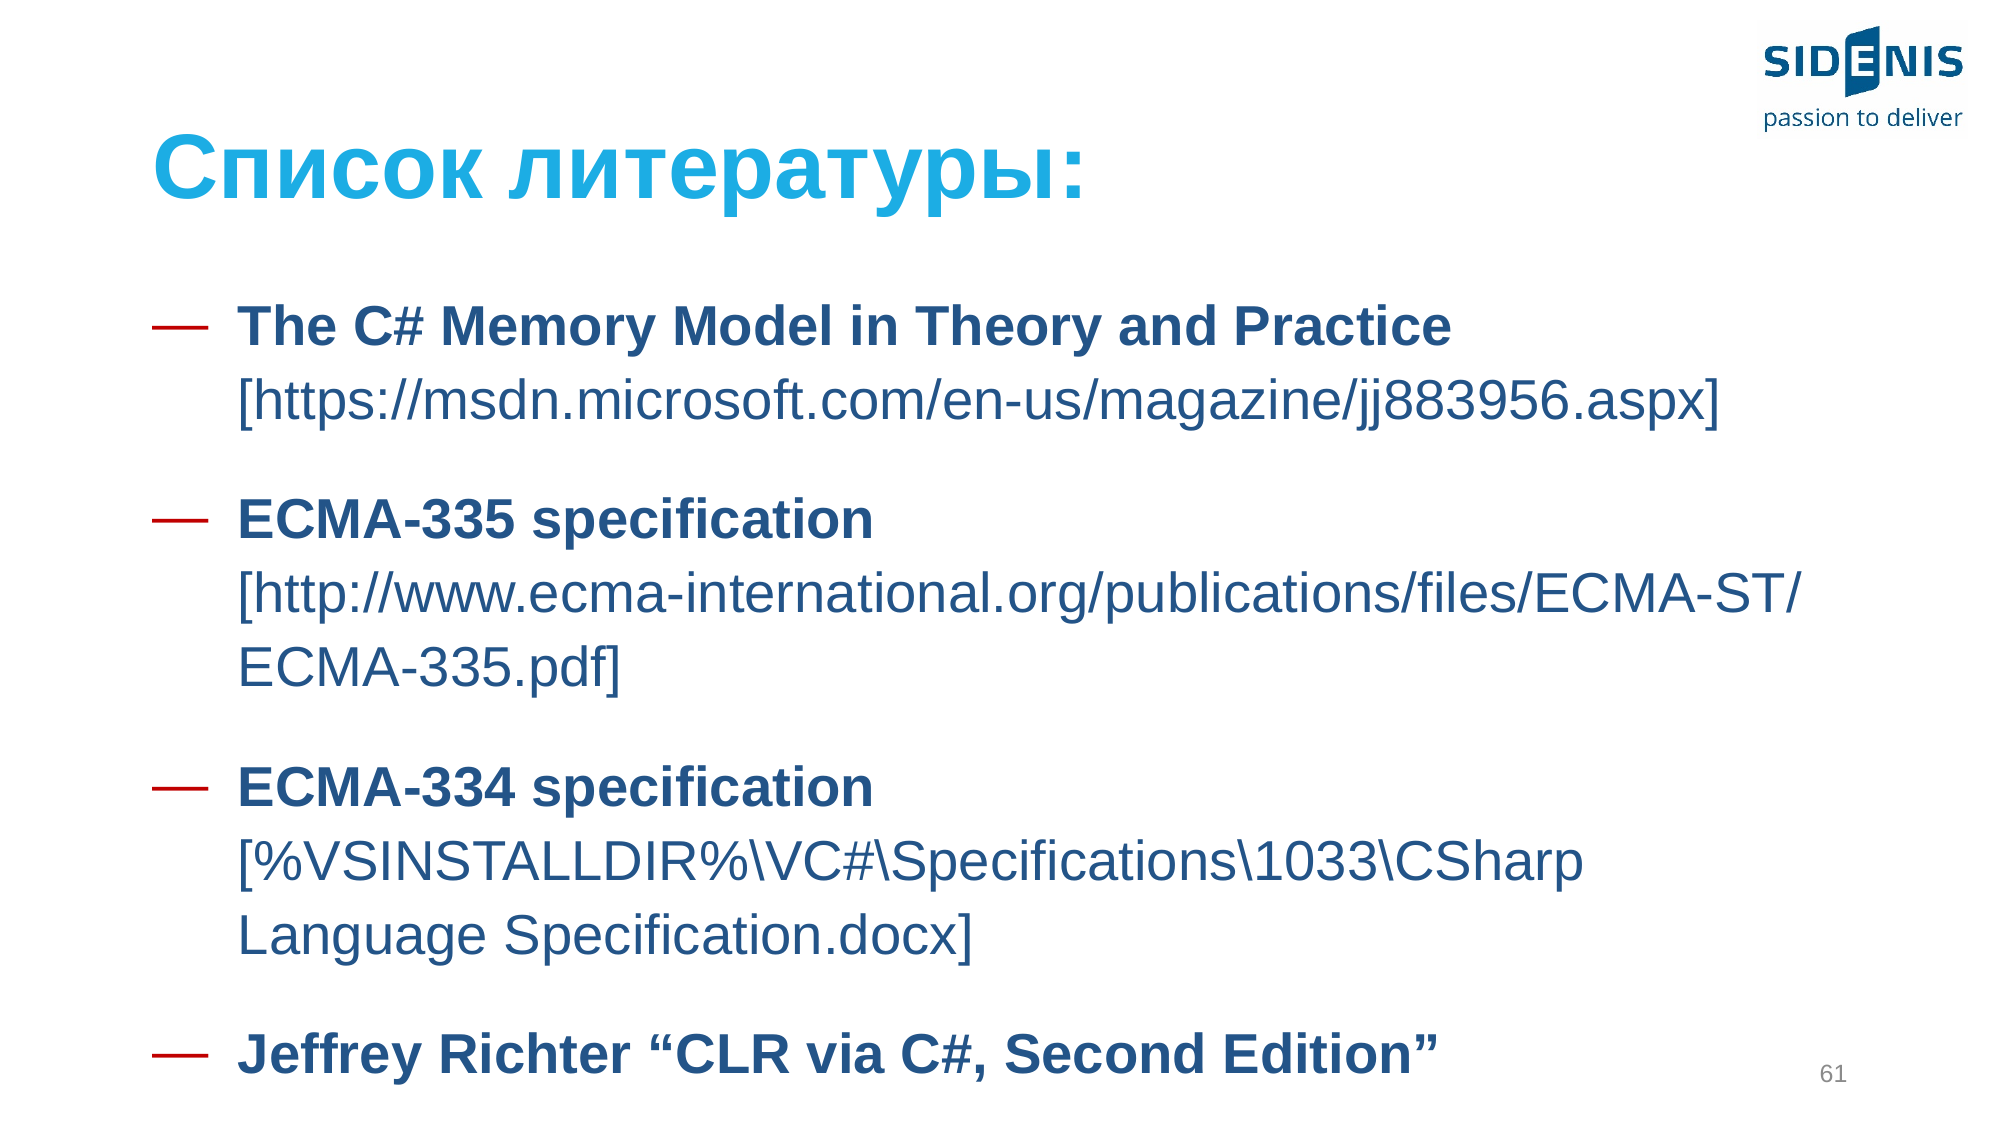

# Список литературы:
The C# Memory Model in Theory and Practice [https://msdn.microsoft.com/en-us/magazine/jj883956.aspx]
ECMA-335 specification
[http://www.ecma-international.org/publications/files/ECMA-ST/ECMA-335.pdf]
ECMA-334 specification
[%VSINSTALLDIR%\VC#\Specifications\1033\CSharp Language Specification.docx]
Jeffrey Richter “CLR via C#, Second Edition”
61